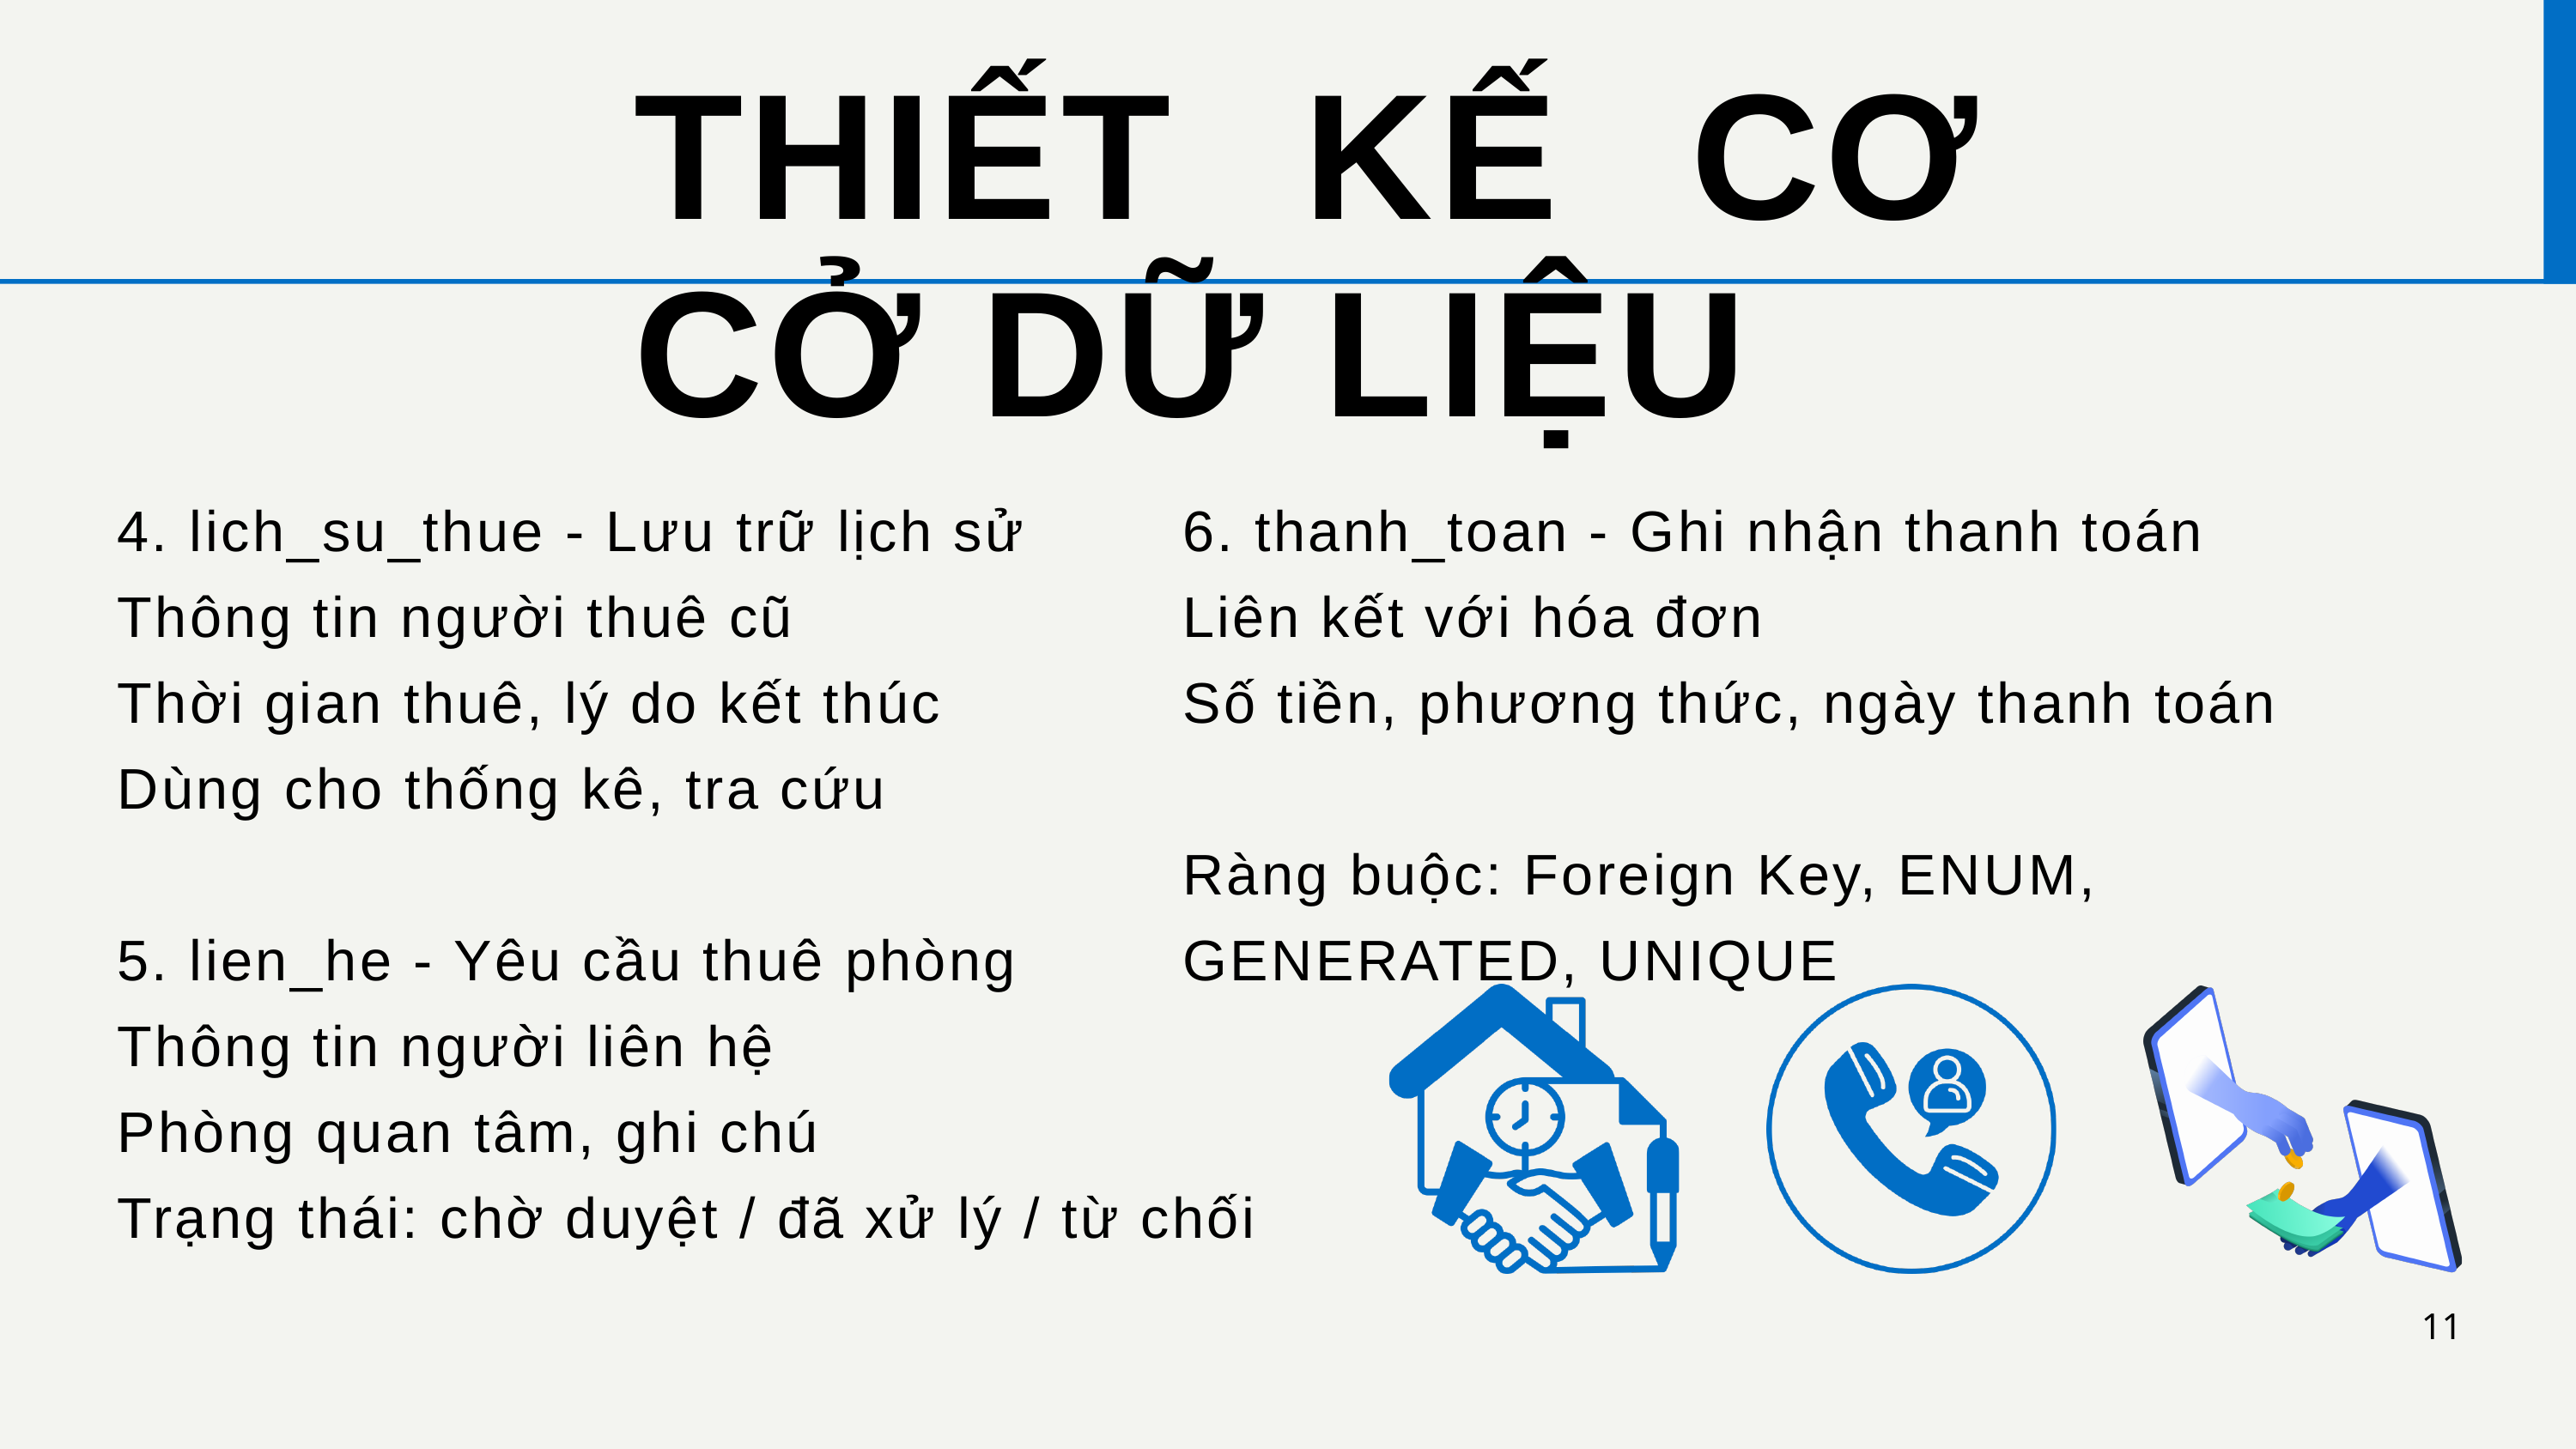

THIẾT KẾ CƠ CỞ DỮ LIỆU

4. lich_su_thue - Lưu trữ lịch sử
Thông tin người thuê cũ
Thời gian thuê, lý do kết thúc
Dùng cho thống kê, tra cứu

5. lien_he - Yêu cầu thuê phòng
Thông tin người liên hệ
Phòng quan tâm, ghi chú
Trạng thái: chờ duyệt / đã xử lý / từ chối
6. thanh_toan - Ghi nhận thanh toán
Liên kết với hóa đơn
Số tiền, phương thức, ngày thanh toán

Ràng buộc: Foreign Key, ENUM, GENERATED, UNIQUE

11